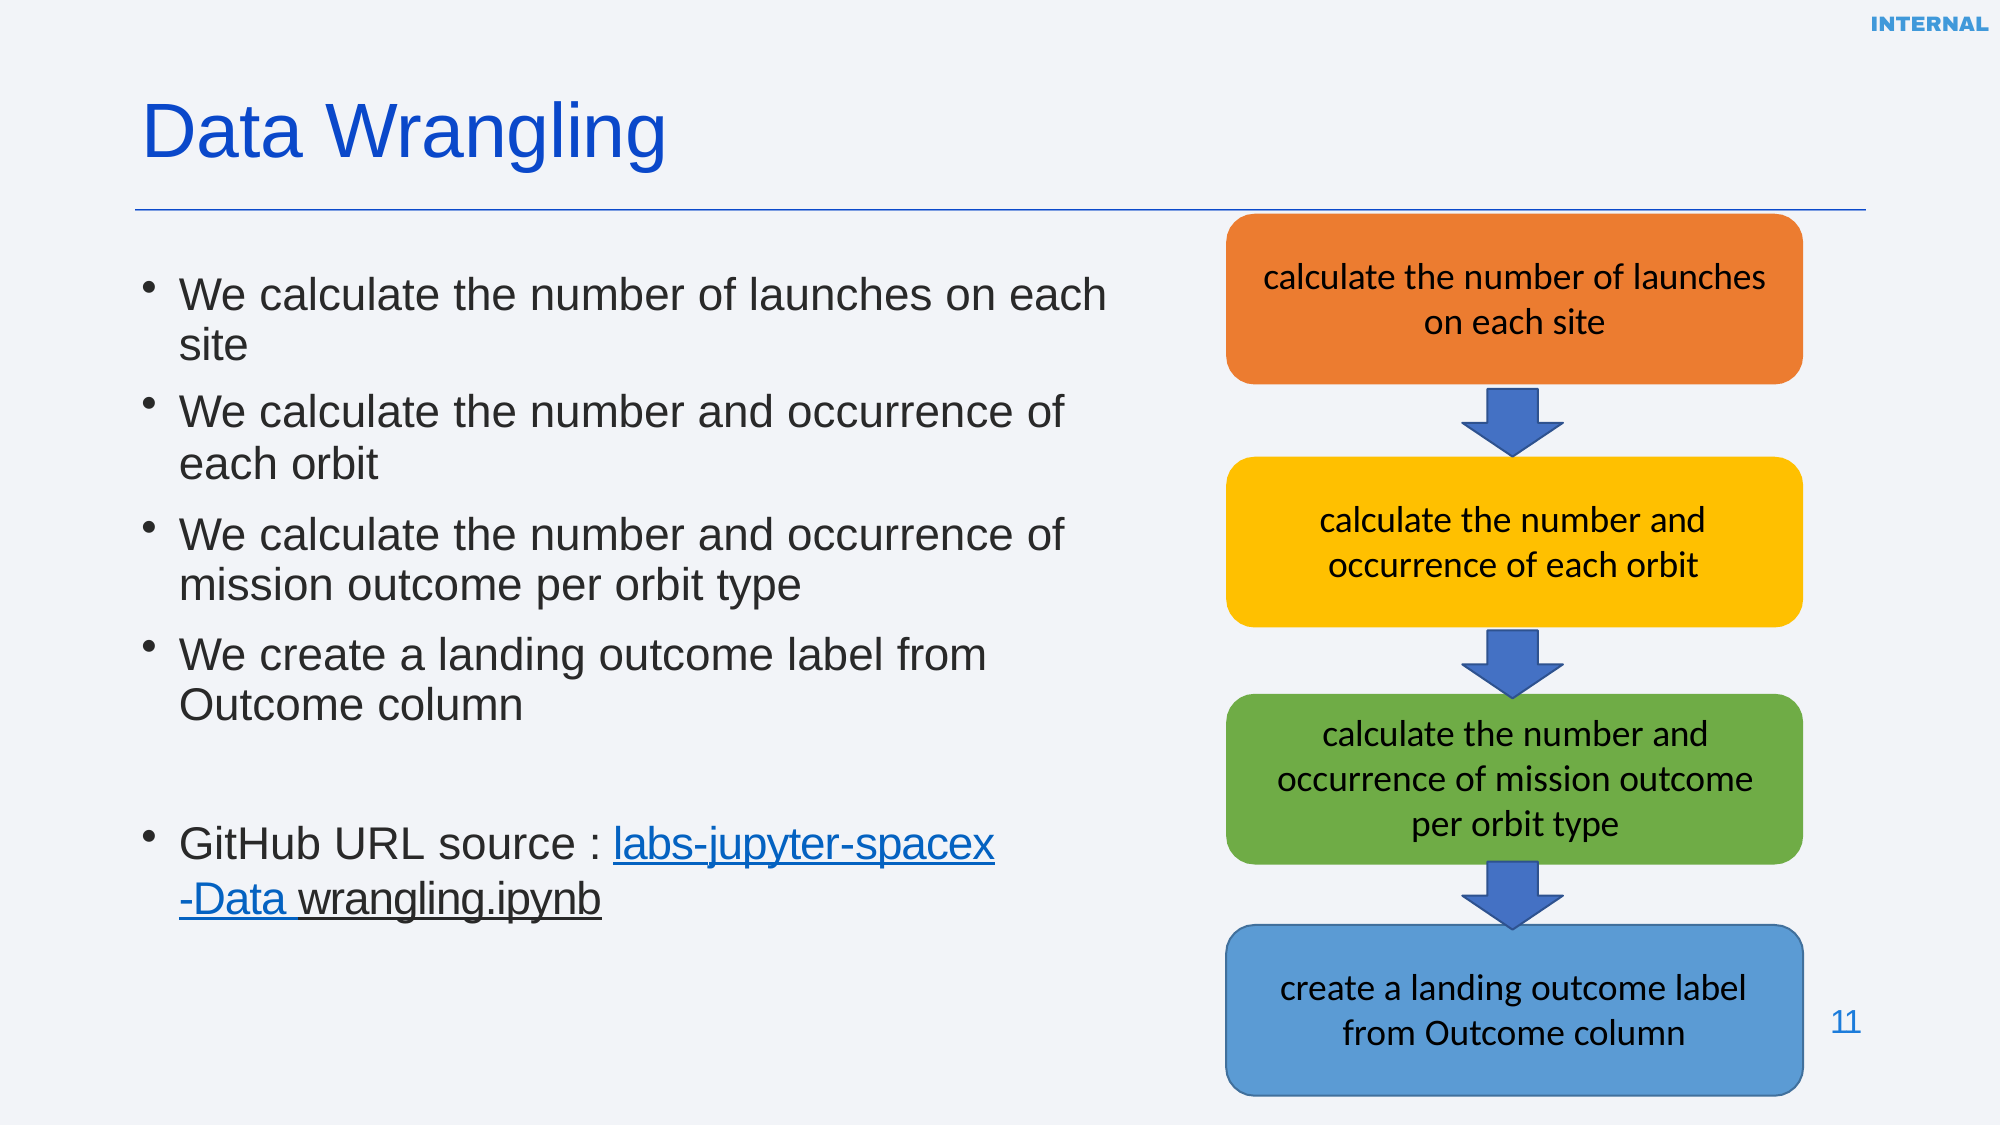

# Data Wrangling

calculate the number of launches
on each site
We calculate the number of launches on each site
We calculate the number and occurrence of
each orbit
We calculate the number and occurrence of mission outcome per orbit type
We create a landing outcome label from Outcome column

calculate the number and
occurrence of each orbit

calculate the number and occurrence of mission outcome per orbit type
GitHub URL source : labs-jupyter-spacex-Data wrangling.ipynb

create a landing outcome label from Outcome column
11